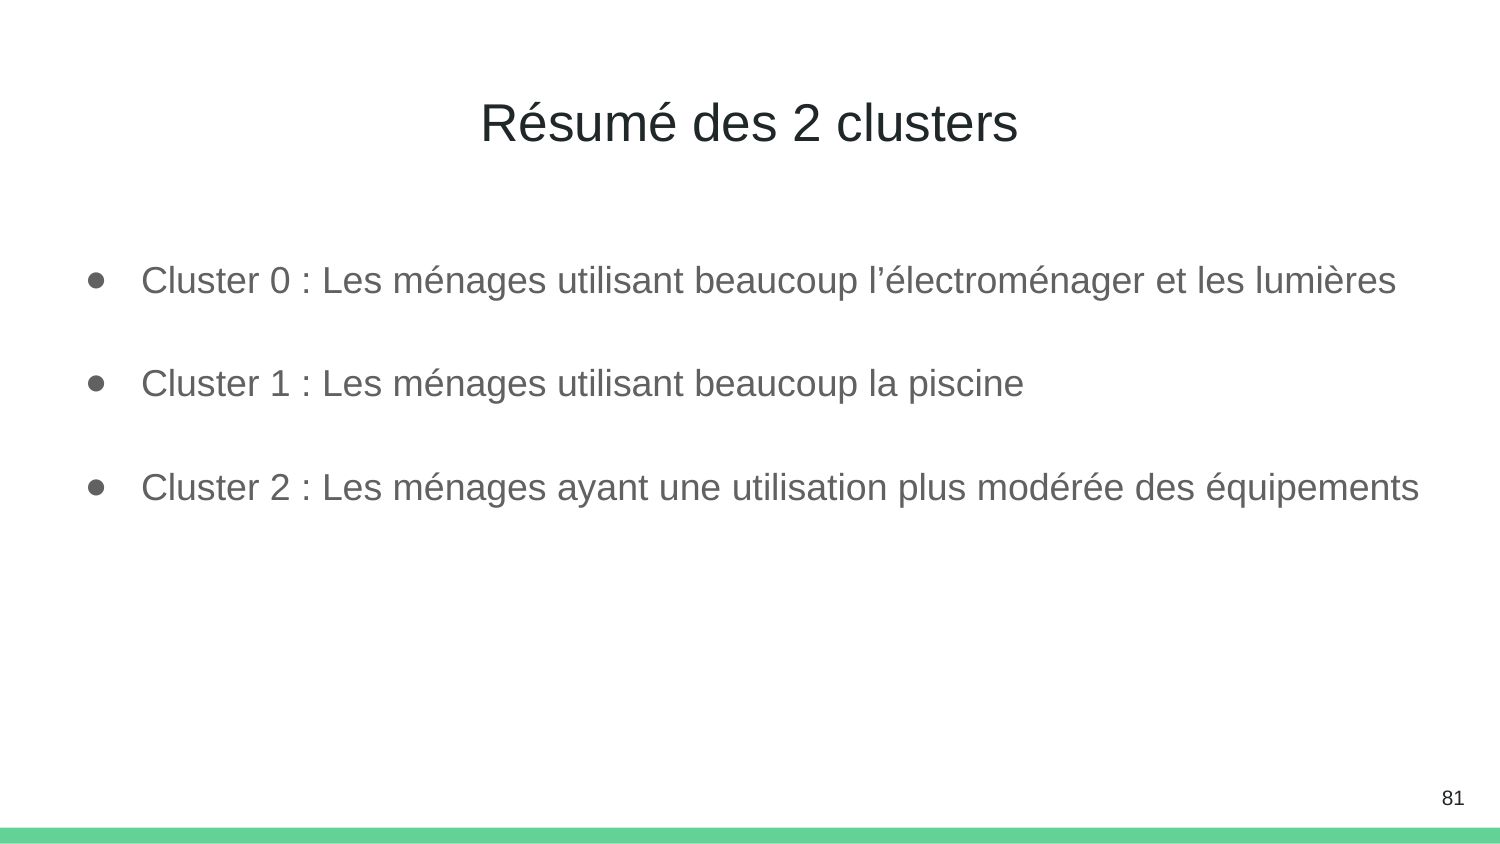

# Résumé des 2 clusters

Cluster 0 : Les ménages utilisant beaucoup l’électroménager et les lumières

Cluster 1 : Les ménages utilisant beaucoup la piscine

Cluster 2 : Les ménages ayant une utilisation plus modérée des équipements

81